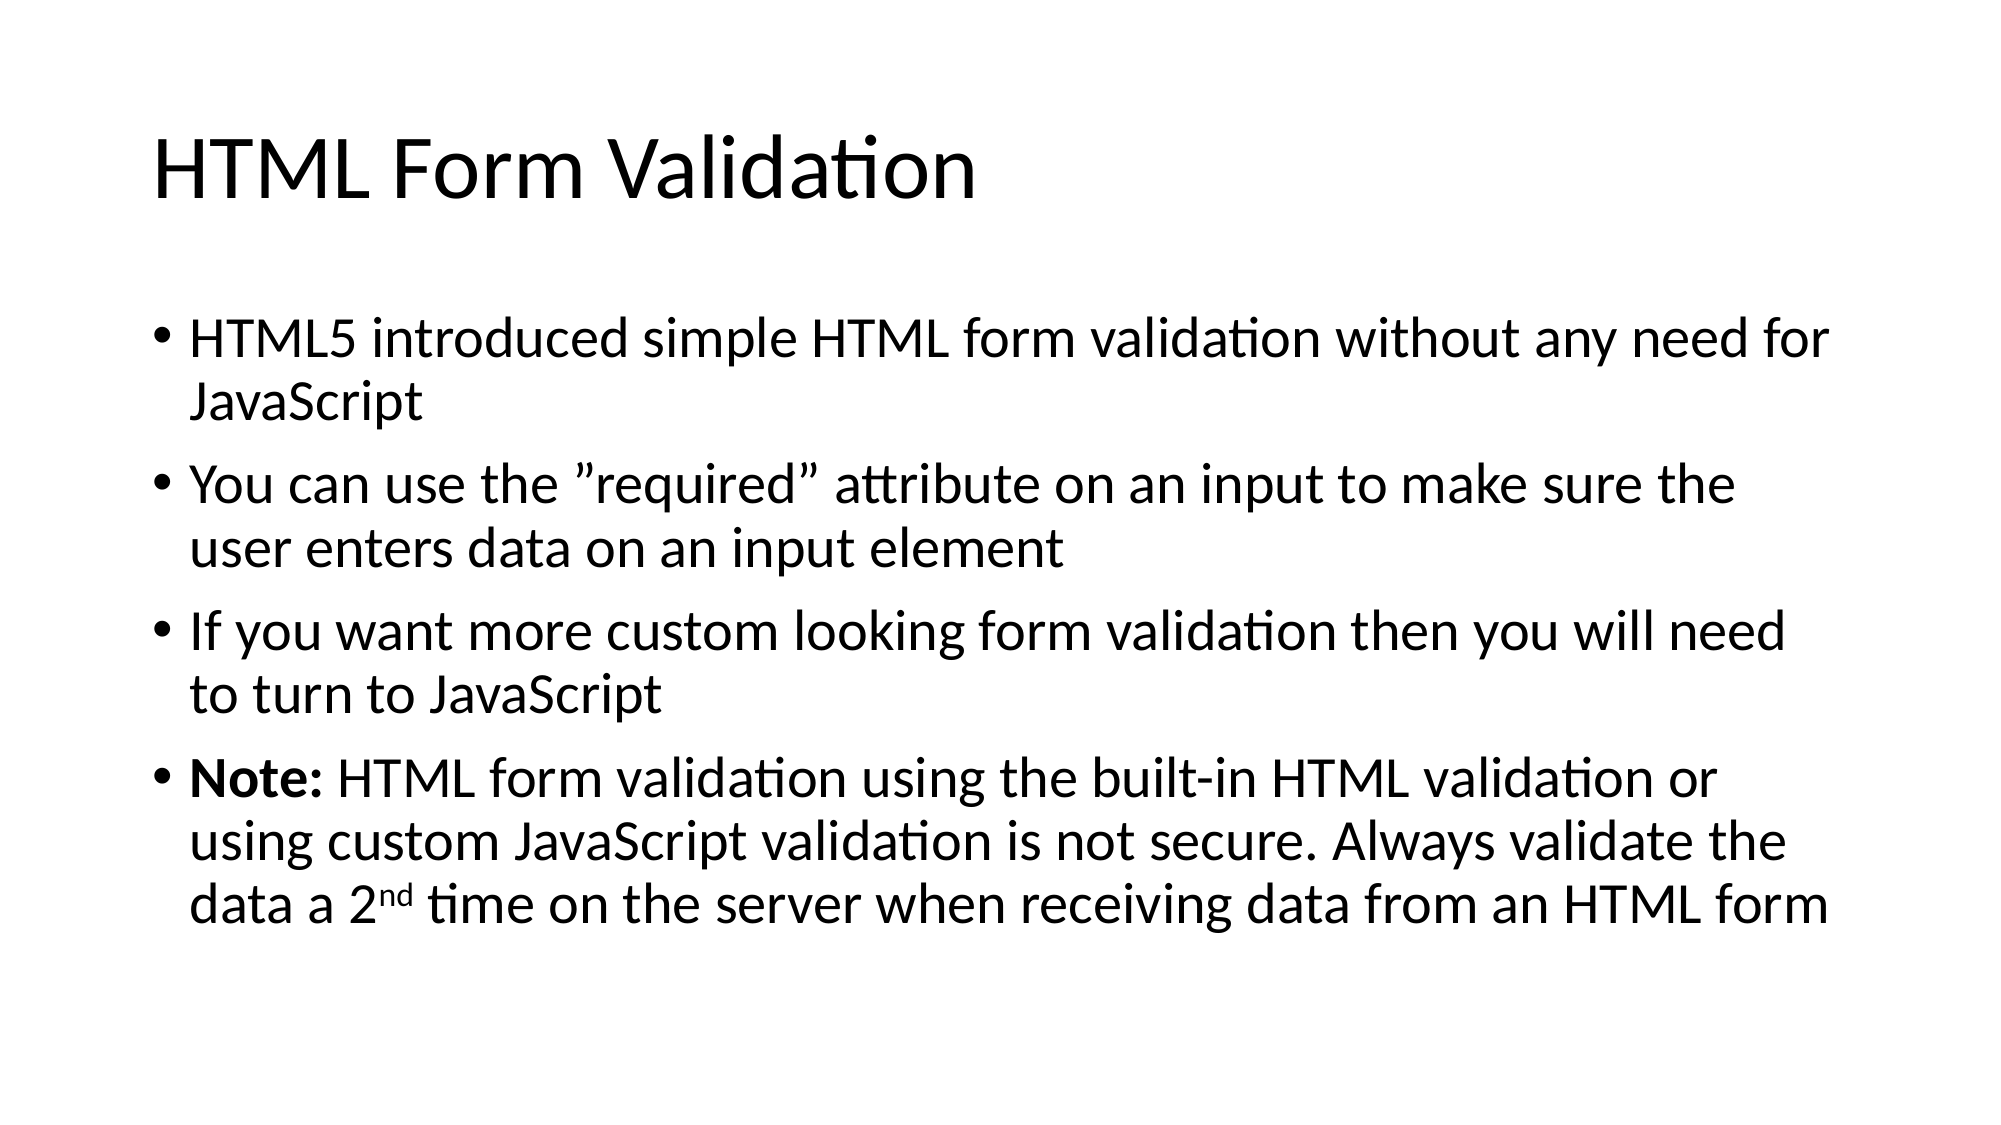

# HTML Form Validation
HTML5 introduced simple HTML form validation without any need for JavaScript
You can use the ”required” attribute on an input to make sure the user enters data on an input element
If you want more custom looking form validation then you will need to turn to JavaScript
Note: HTML form validation using the built-in HTML validation or using custom JavaScript validation is not secure. Always validate the data a 2nd time on the server when receiving data from an HTML form